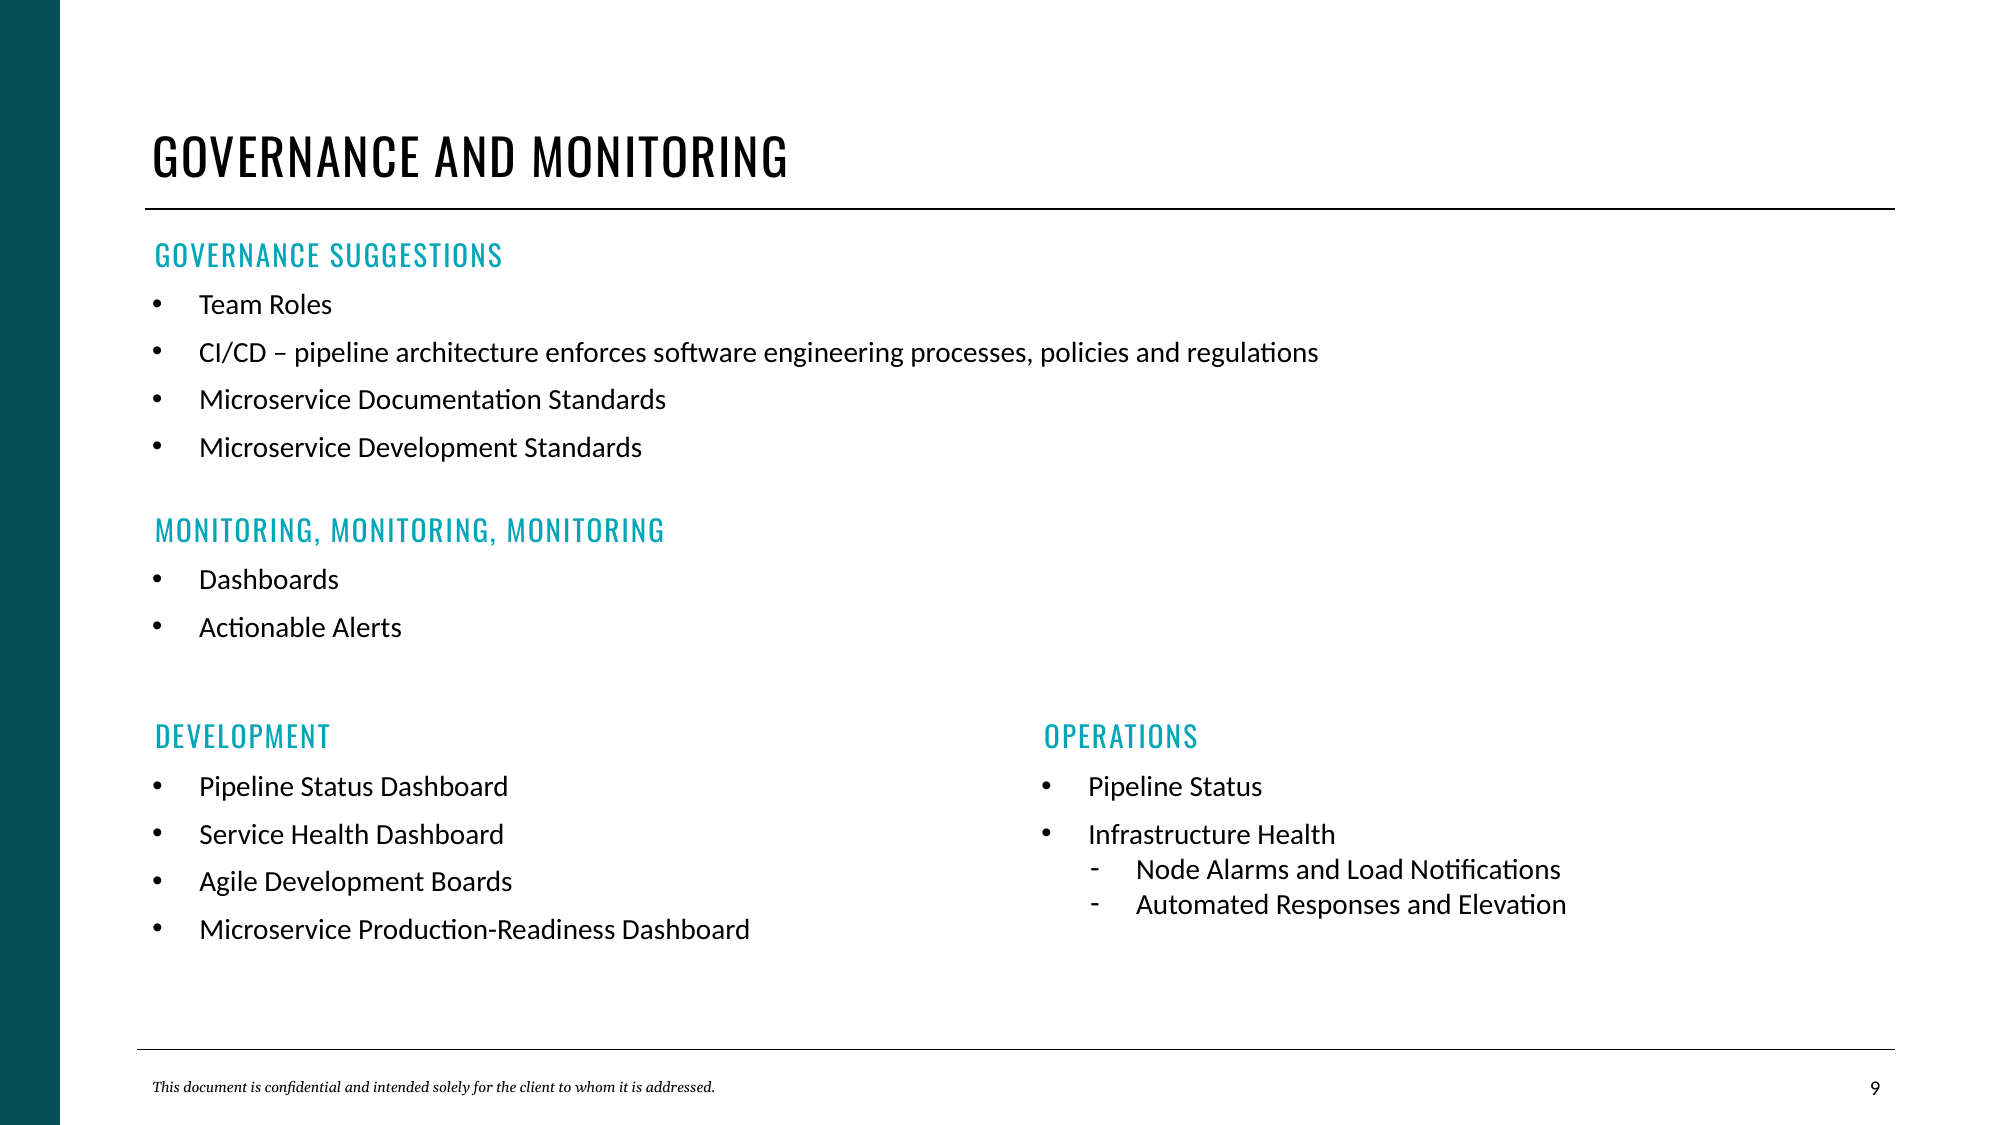

# Governance and monitoring
Governance Suggestions
Team Roles
CI/CD – pipeline architecture enforces software engineering processes, policies and regulations
Microservice Documentation Standards
Microservice Development Standards
Monitoring, monitoring, monitoring
Dashboards
Actionable Alerts
Development
Pipeline Status Dashboard
Service Health Dashboard
Agile Development Boards
Microservice Production-Readiness Dashboard

Operations
Pipeline Status
Infrastructure Health
Node Alarms and Load Notifications
Automated Responses and Elevation

This document is confidential and intended solely for the client to whom it is addressed.
9